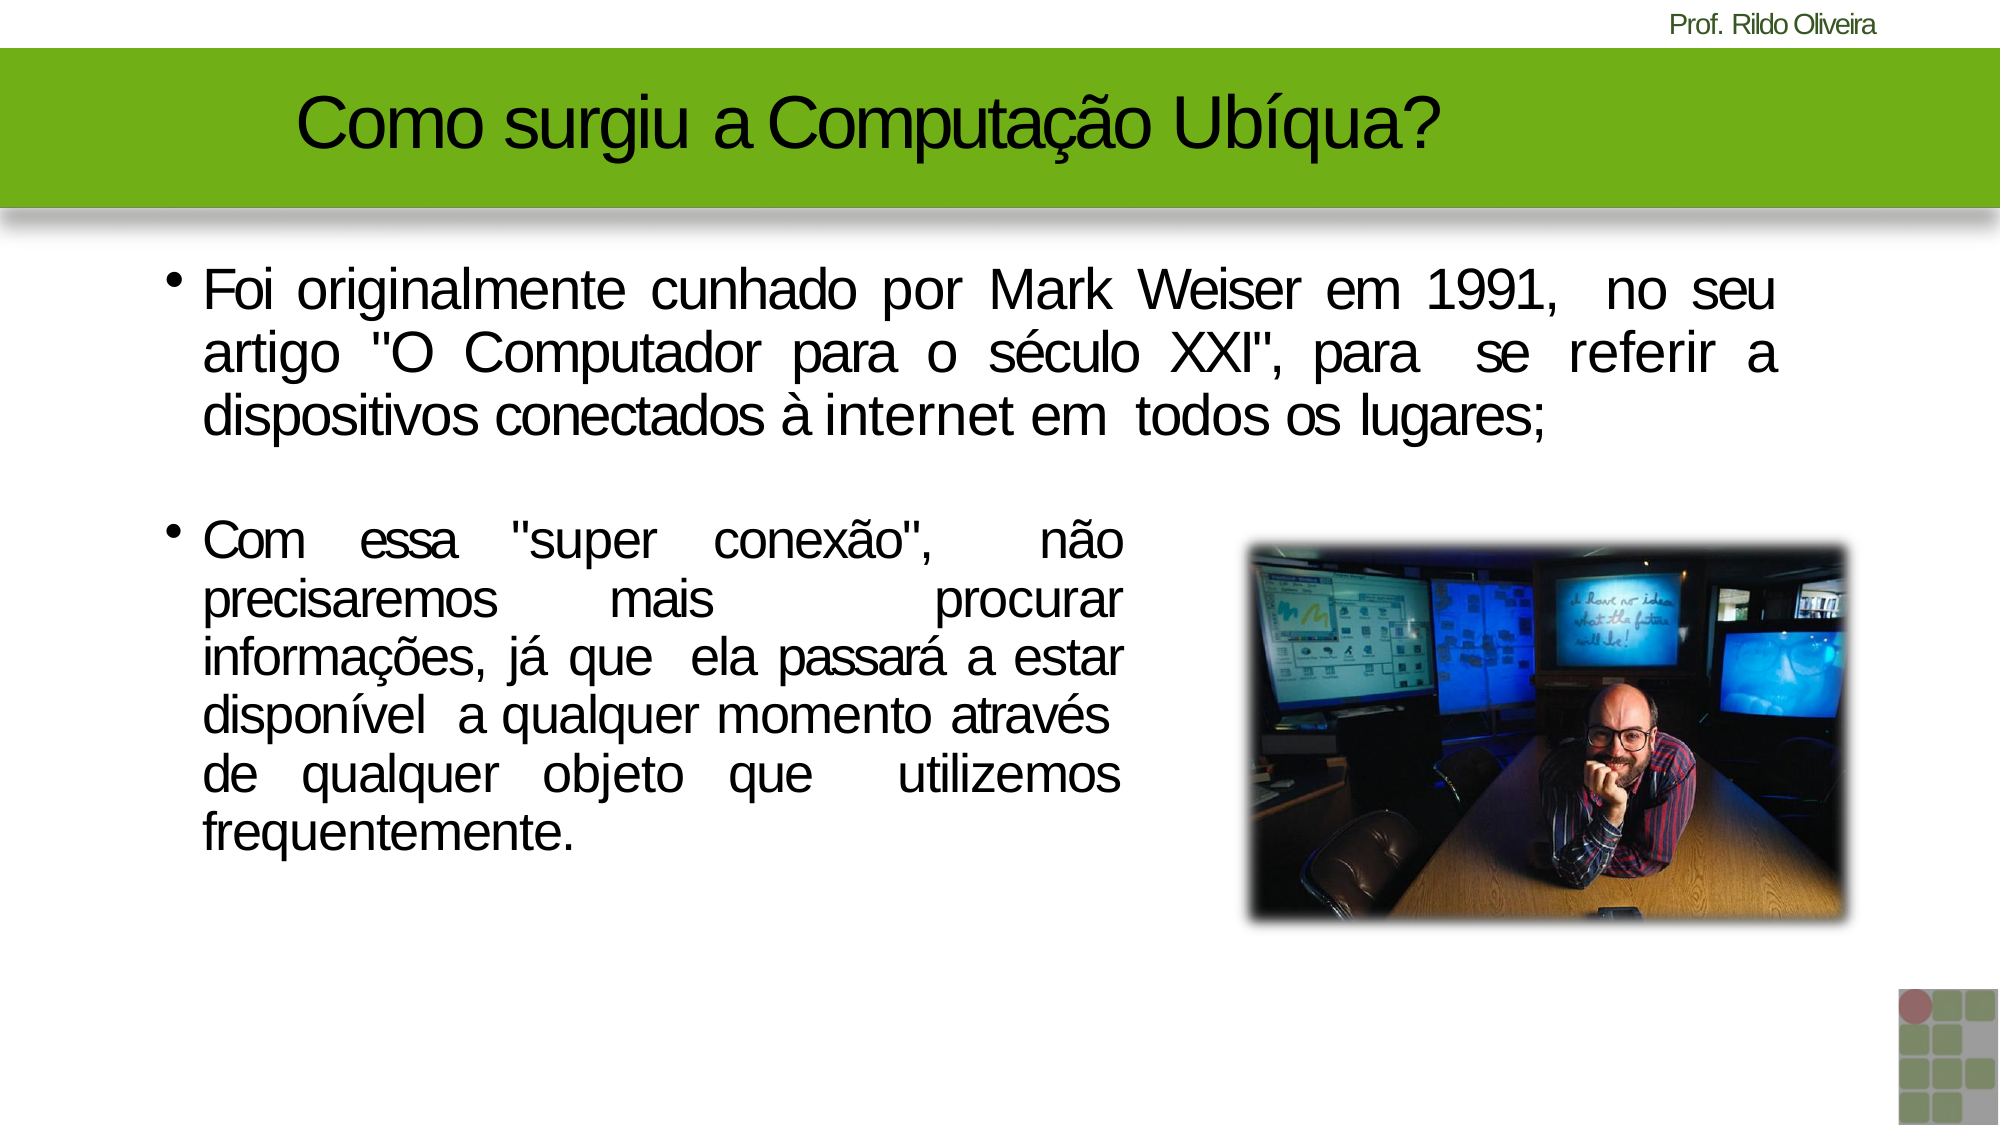

# Como surgiu a Computação Ubíqua?
Foi originalmente cunhado por Mark Weiser em 1991,  no seu artigo "O Computador para o século XXI", para  se referir a dispositivos conectados à internet em  todos os lugares;

Com essa "super conexão",  não precisaremos mais  procurar informações, já que  ela passará a estar disponível  a qualquer momento através  de qualquer objeto que  utilizemos frequentemente.